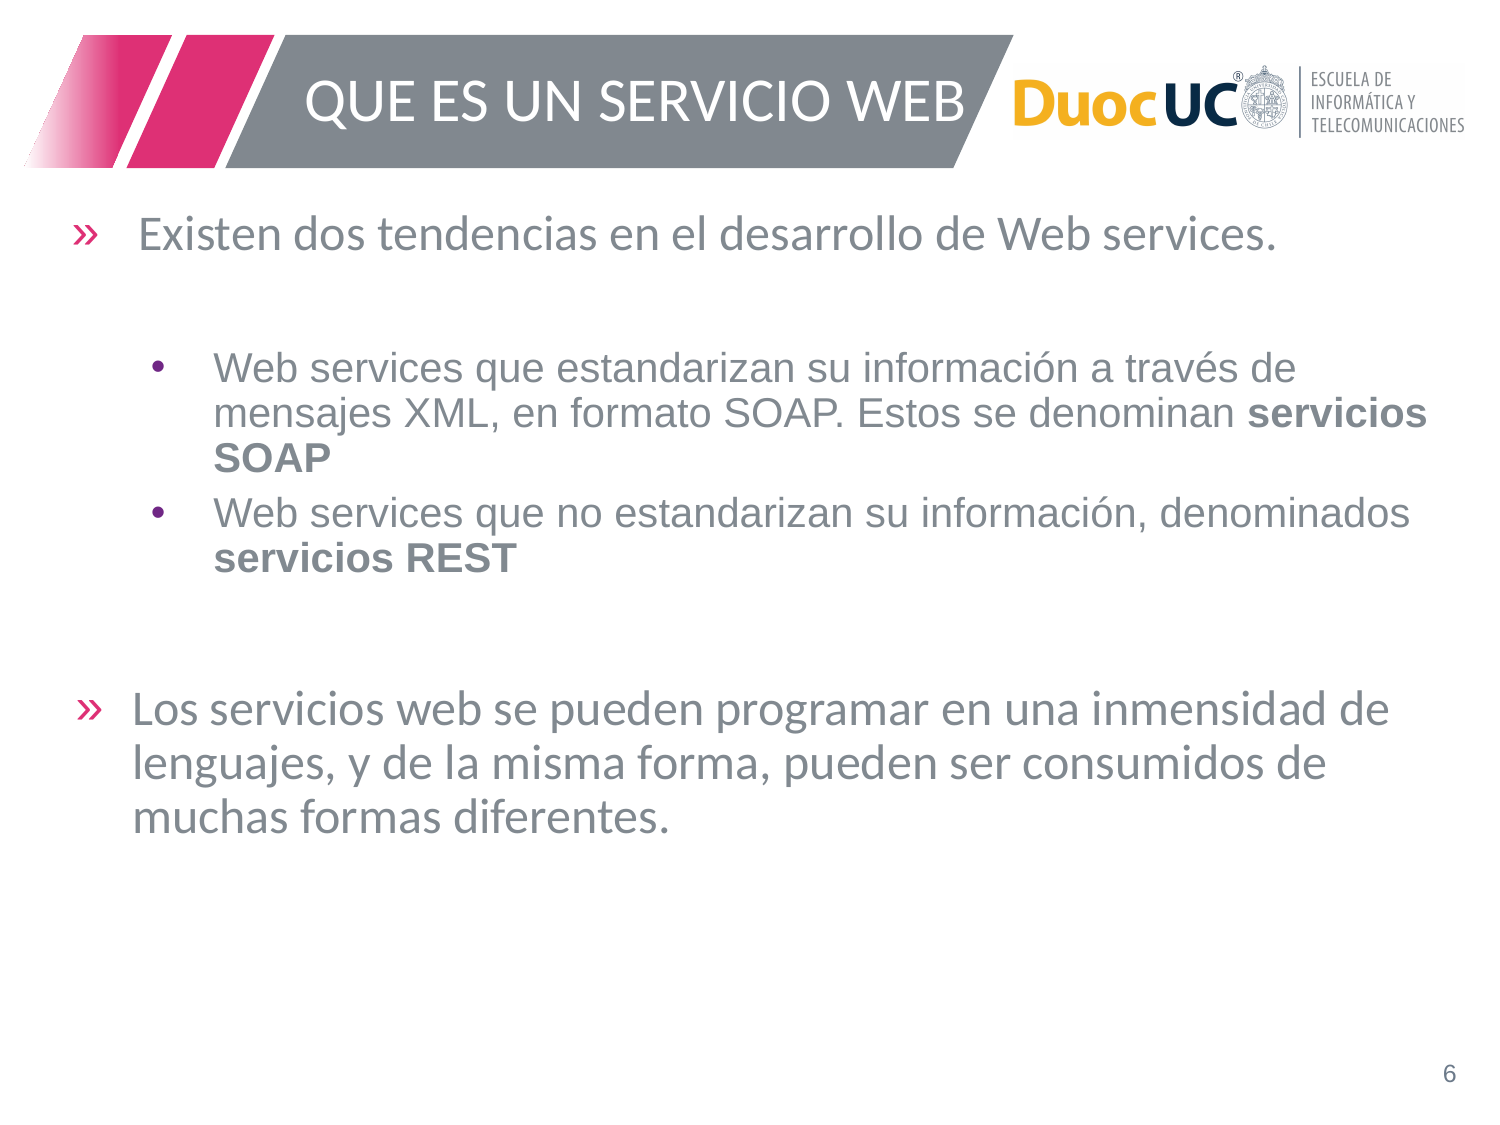

# QUE ES UN SERVICIO WEB
Existen dos tendencias en el desarrollo de Web services.

Web services que estandarizan su información a través de mensajes XML, en formato SOAP. Estos se denominan servicios SOAP
Web services que no estandarizan su información, denominados servicios REST

Los servicios web se pueden programar en una inmensidad de lenguajes, y de la misma forma, pueden ser consumidos de muchas formas diferentes.